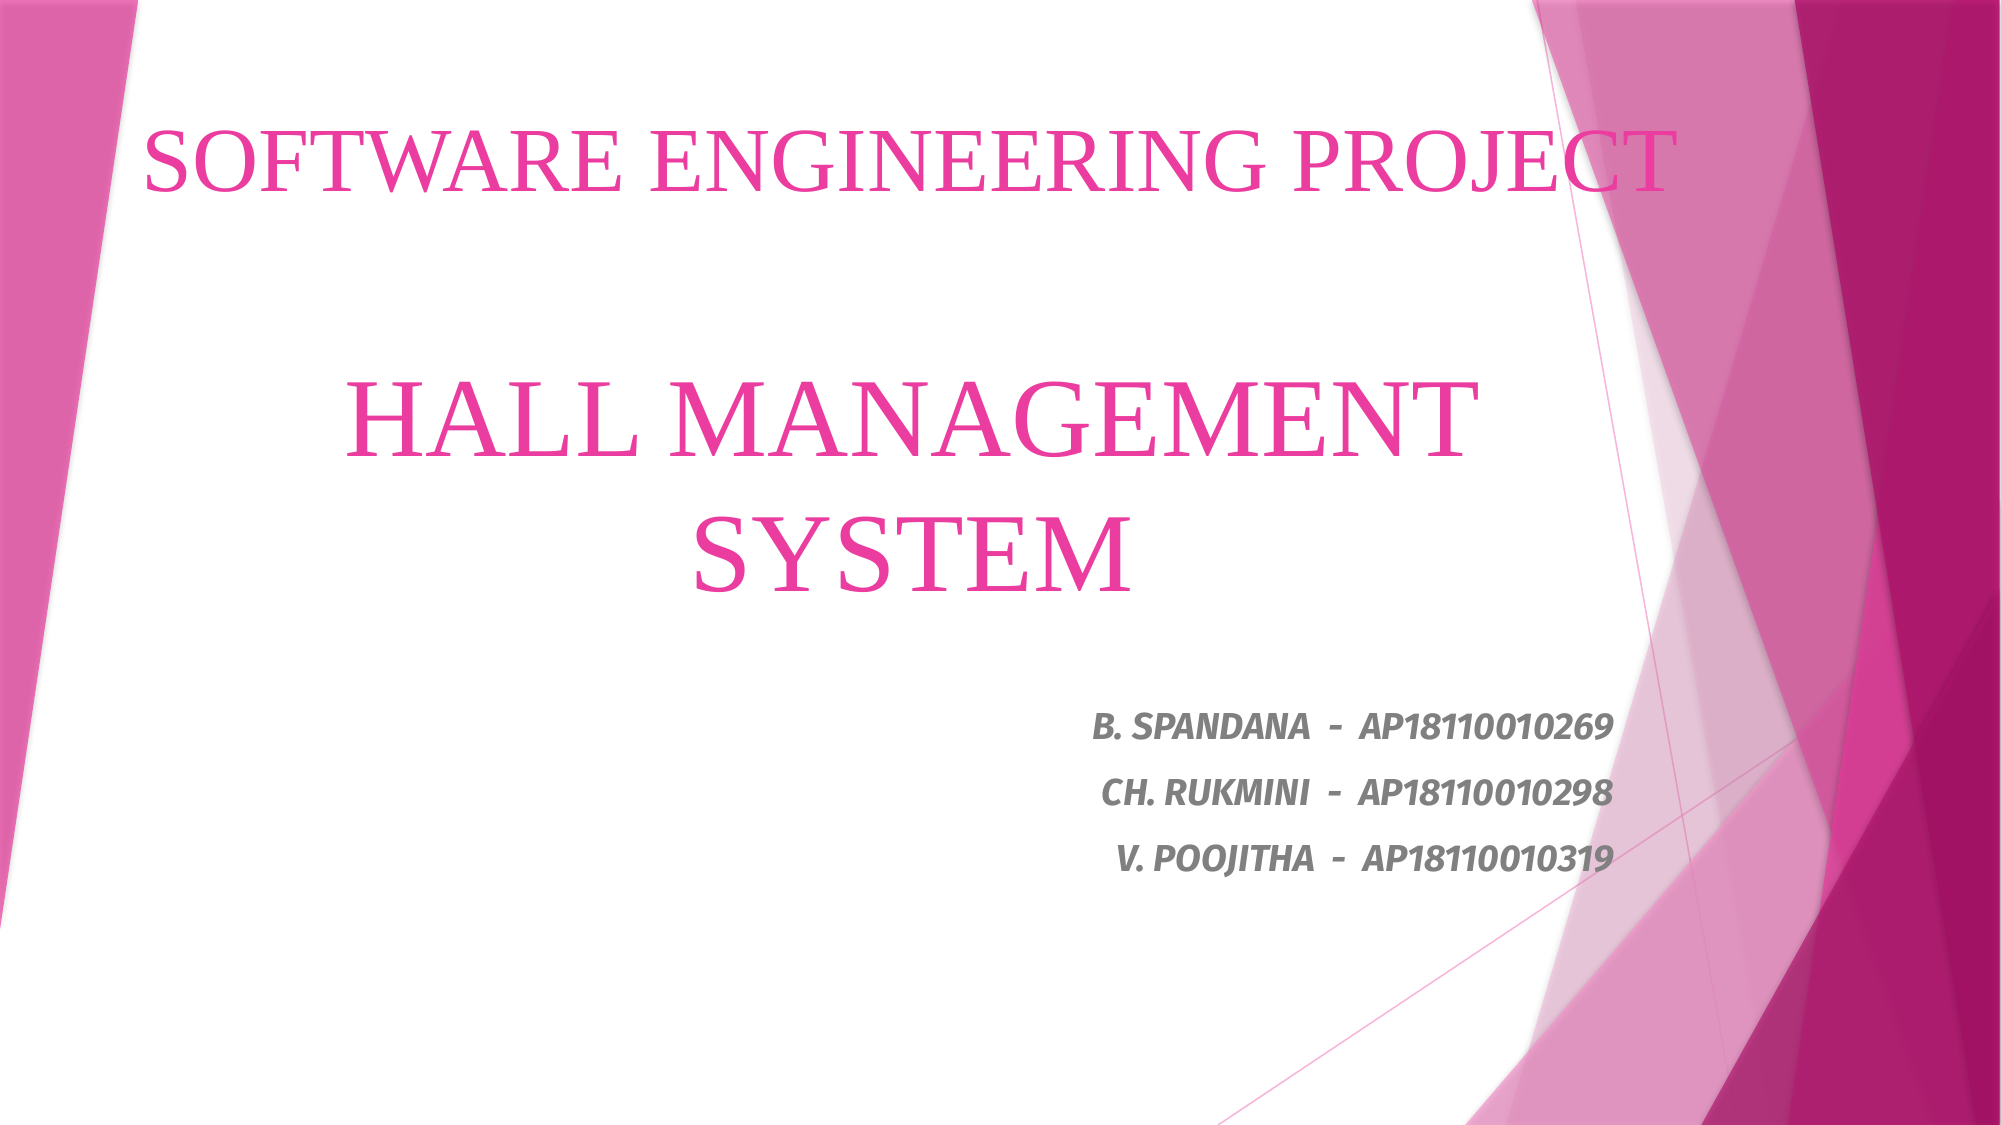

# SOFTWARE ENGINEERING PROJECT HALL MANAGEMENT SYSTEM
B. SPANDANA  -  AP18110010269
CH. RUKMINI  -  AP18110010298
V. POOJITHA  -  AP18110010319